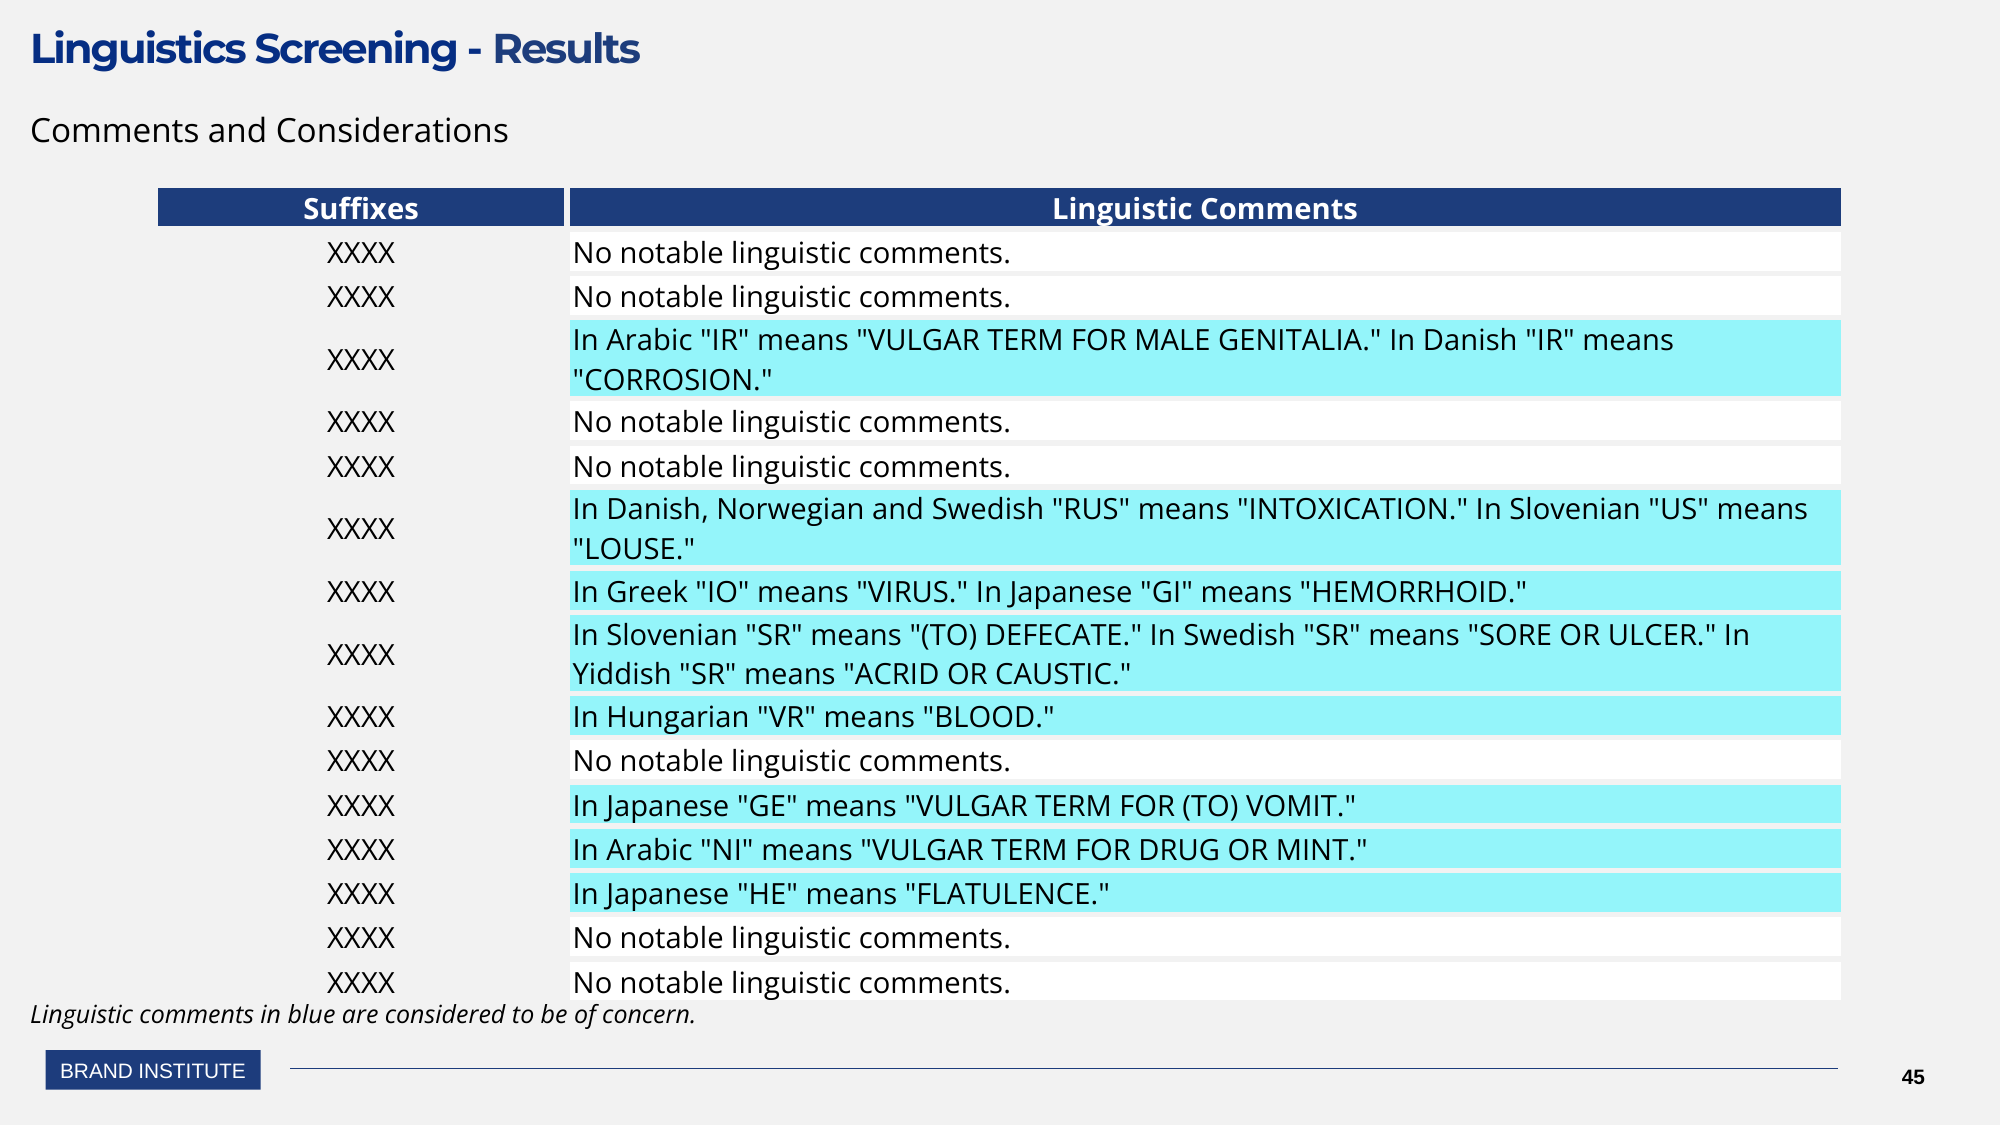

# Linguistics Screening - Results
Comments and Considerations
| Suffixes | Linguistic Comments |
| --- | --- |
| XXXX | No notable linguistic comments. |
| XXXX | No notable linguistic comments. |
| XXXX | In Arabic "IR" means "VULGAR TERM FOR MALE GENITALIA." In Danish "IR" means "CORROSION." |
| XXXX | No notable linguistic comments. |
| XXXX | No notable linguistic comments. |
| XXXX | In Danish, Norwegian and Swedish "RUS" means "INTOXICATION." In Slovenian "US" means "LOUSE." |
| XXXX | In Greek "IO" means "VIRUS." In Japanese "GI" means "HEMORRHOID." |
| XXXX | In Slovenian "SR" means "(TO) DEFECATE." In Swedish "SR" means "SORE OR ULCER." In Yiddish "SR" means "ACRID OR CAUSTIC." |
| XXXX | In Hungarian "VR" means "BLOOD." |
| XXXX | No notable linguistic comments. |
| XXXX | In Japanese "GE" means "VULGAR TERM FOR (TO) VOMIT." |
| XXXX | In Arabic "NI" means "VULGAR TERM FOR DRUG OR MINT." |
| XXXX | In Japanese "HE" means "FLATULENCE." |
| XXXX | No notable linguistic comments. |
| XXXX | No notable linguistic comments. |
Linguistic comments in blue are considered to be of concern.